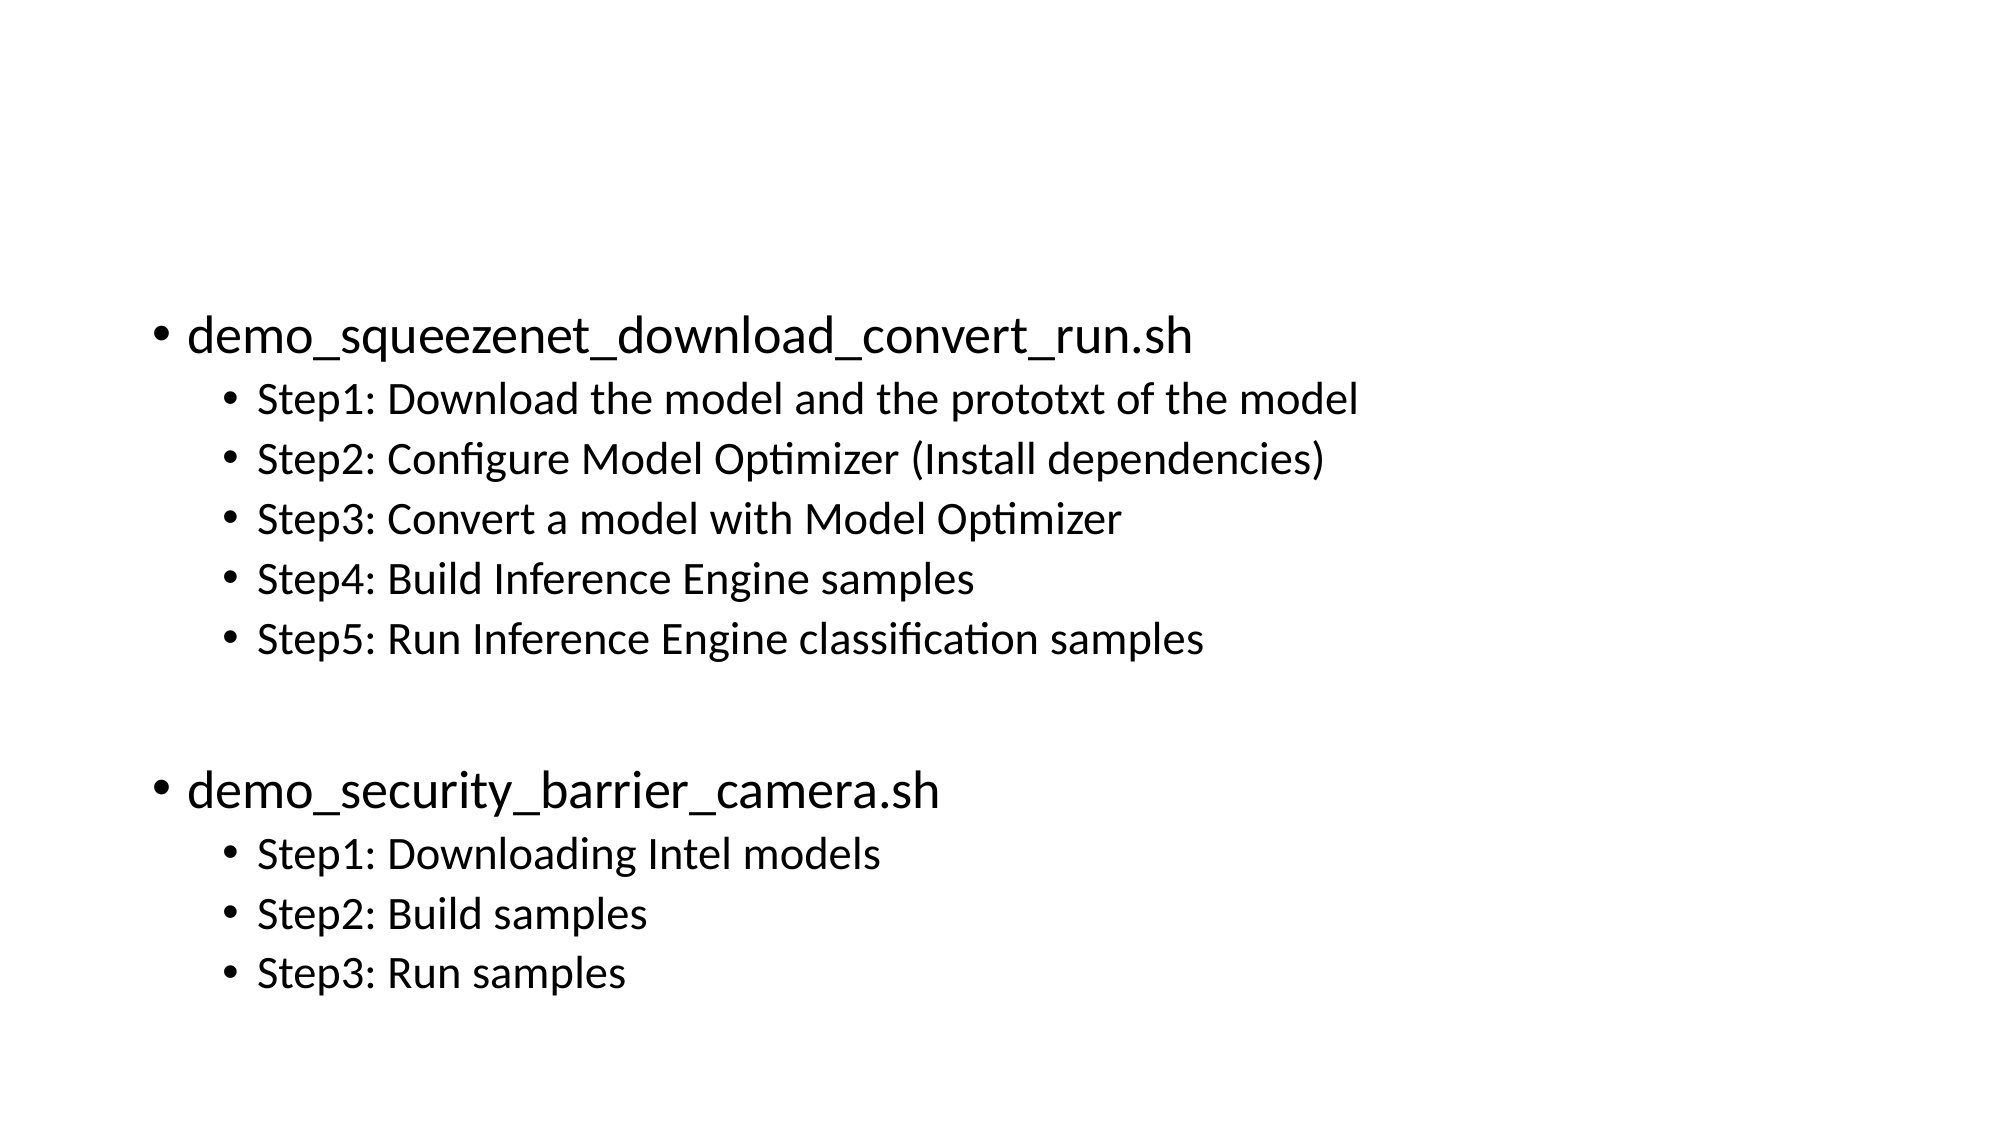

#
demo_squeezenet_download_convert_run.sh
Step1: Download the model and the prototxt of the model
Step2: Configure Model Optimizer (Install dependencies)
Step3: Convert a model with Model Optimizer
Step4: Build Inference Engine samples
Step5: Run Inference Engine classification samples

demo_security_barrier_camera.sh
Step1: Downloading Intel models
Step2: Build samples
Step3: Run samples